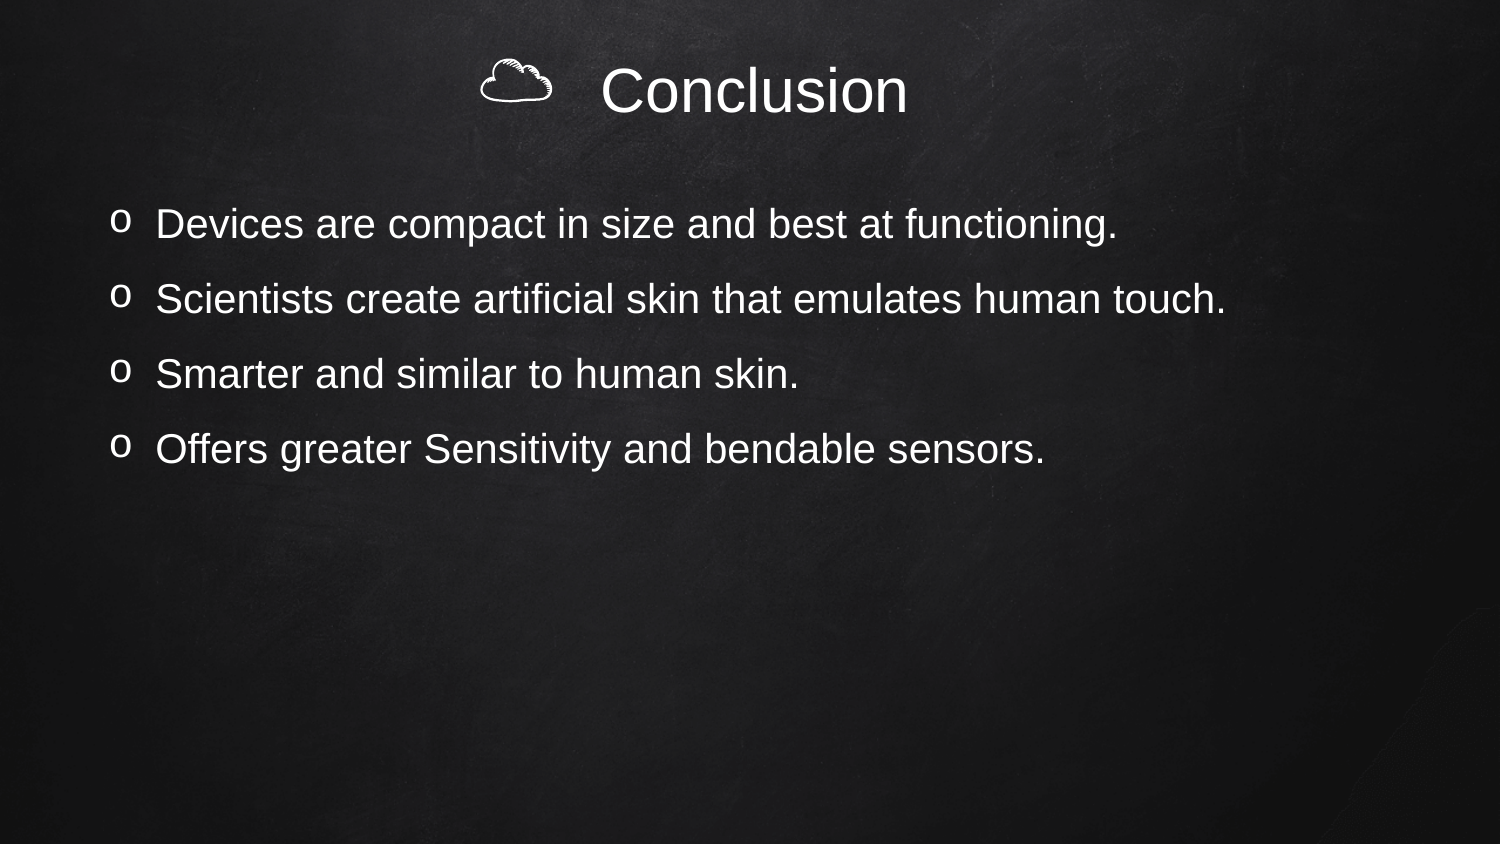

Conclusion

 Devices are compact in size and best at functioning.
 Scientists create artificial skin that emulates human touch.
 Smarter and similar to human skin.
 Offers greater Sensitivity and bendable sensors.